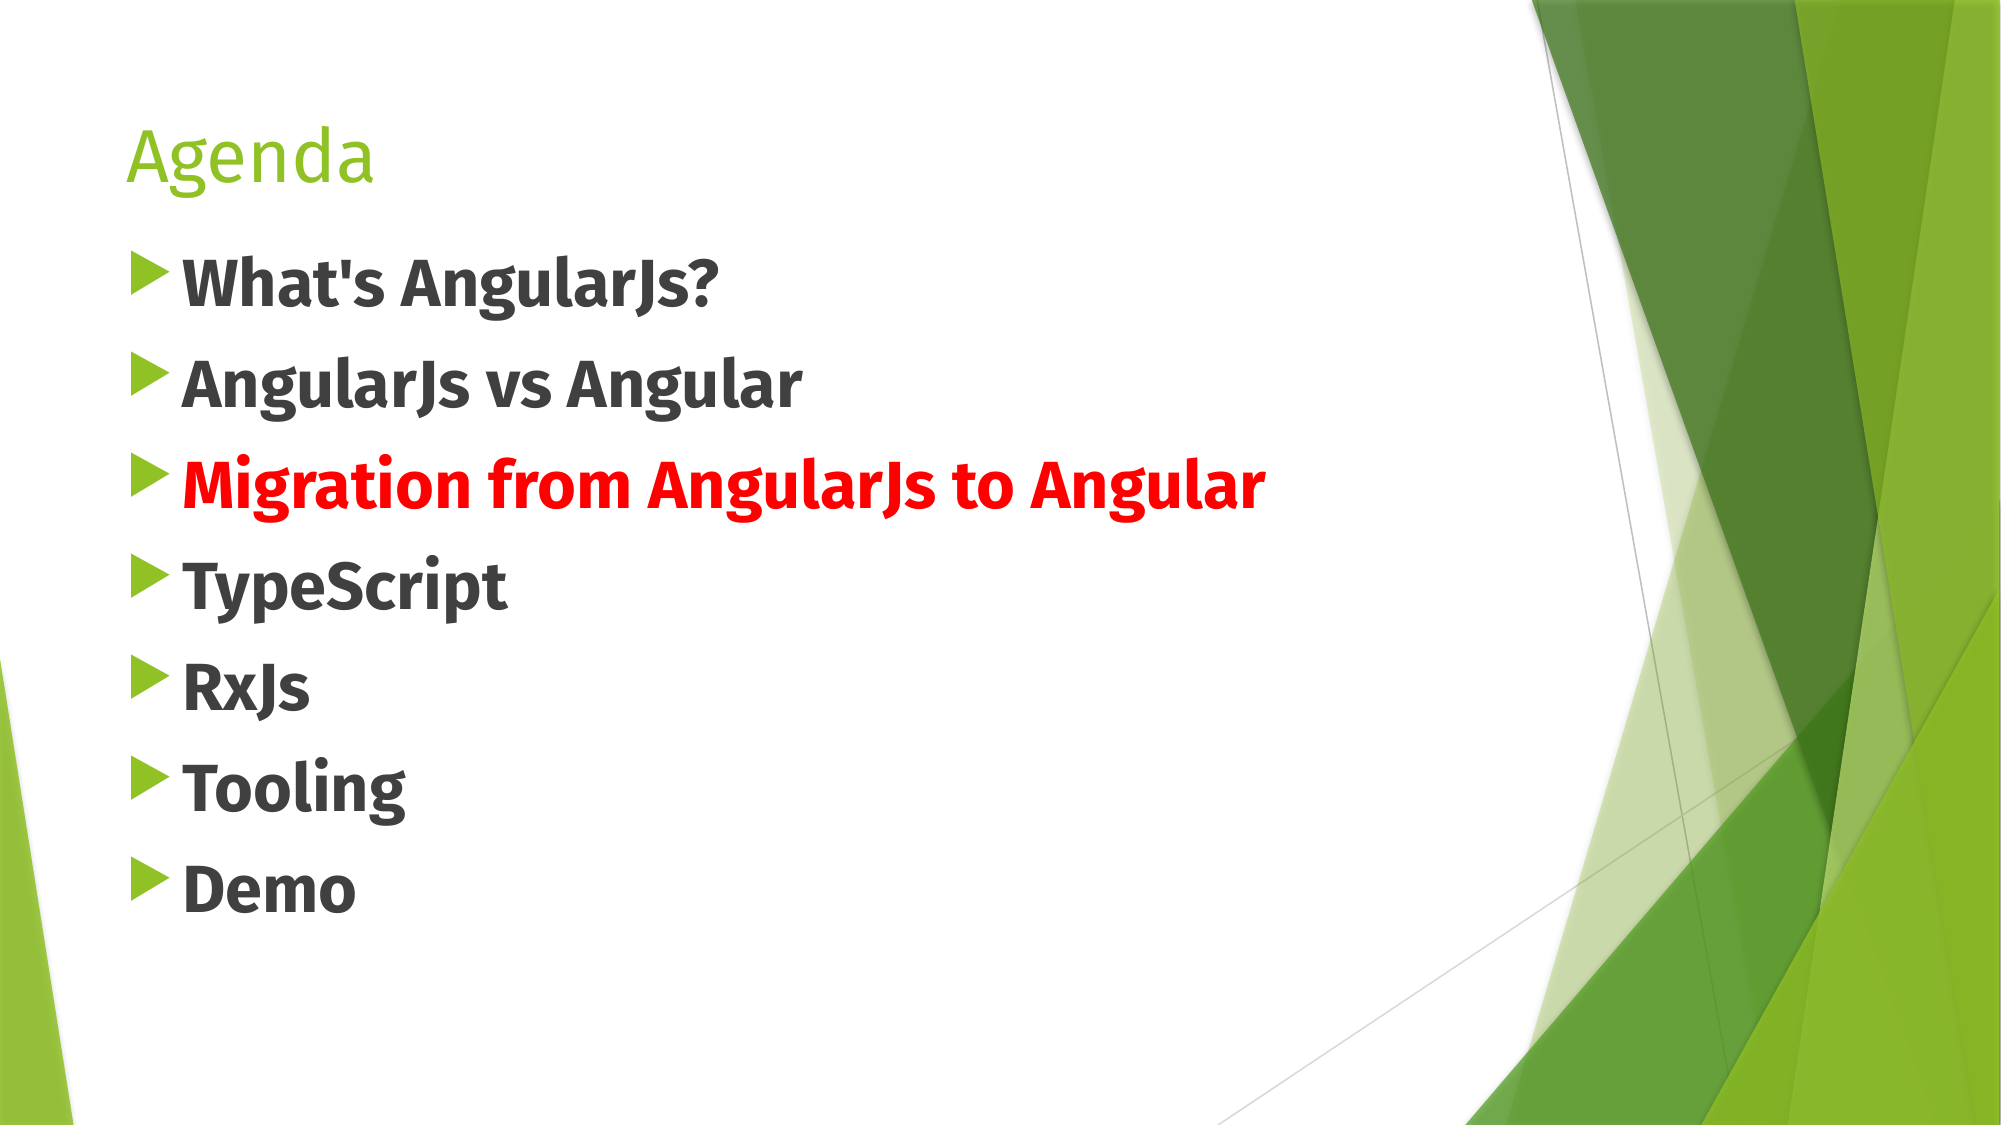

# Agenda
What's AngularJs?
AngularJs vs Angular
Migration from AngularJs to Angular
TypeScript
RxJs
Tooling
Demo